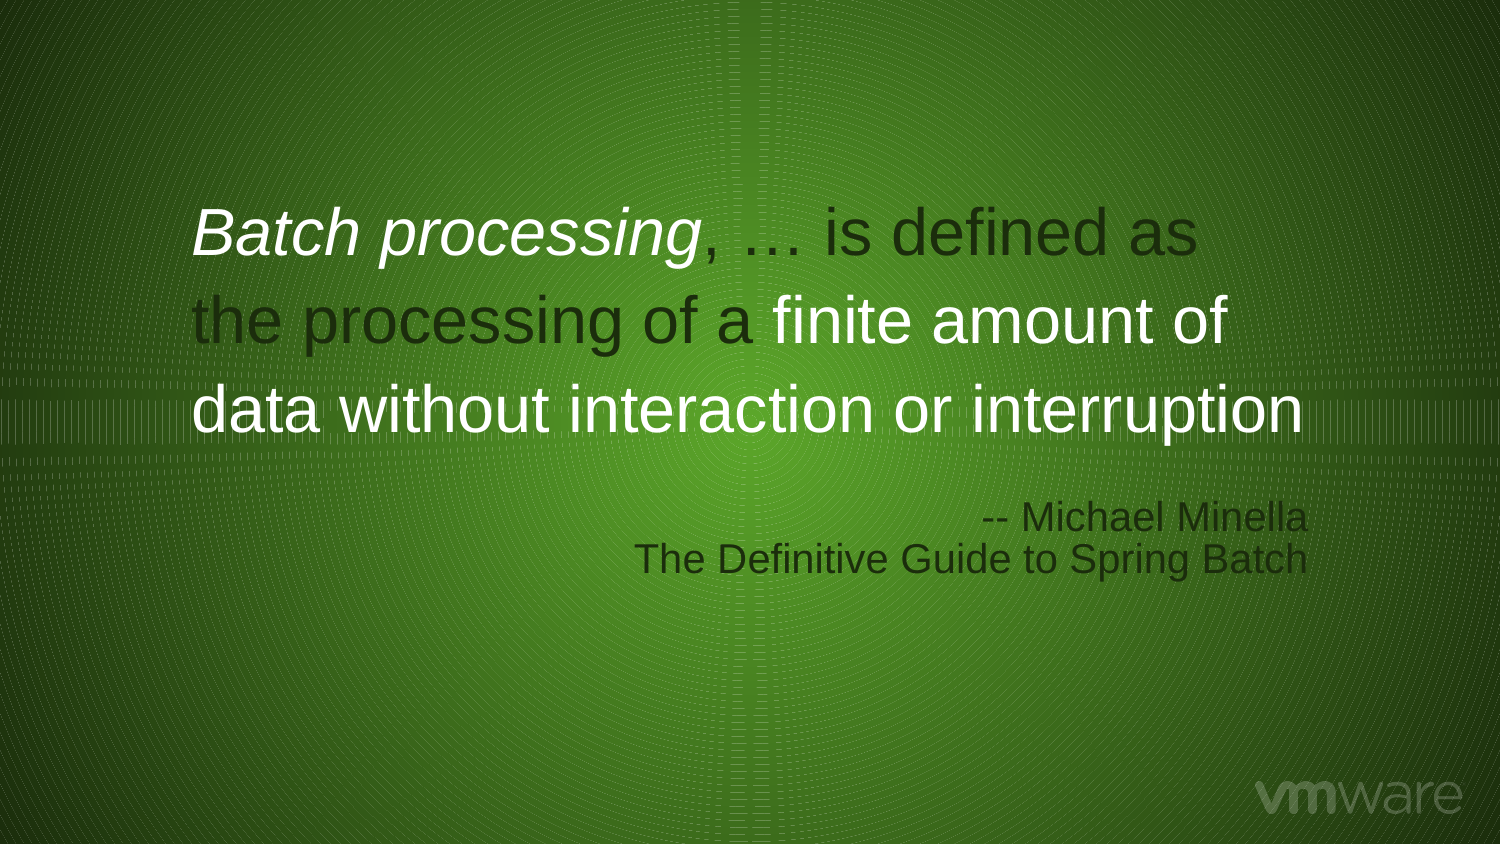

Batch processing, … is defined as the processing of a finite amount of data without interaction or interruption

-- Michael Minella
    The Definitive Guide to Spring Batch